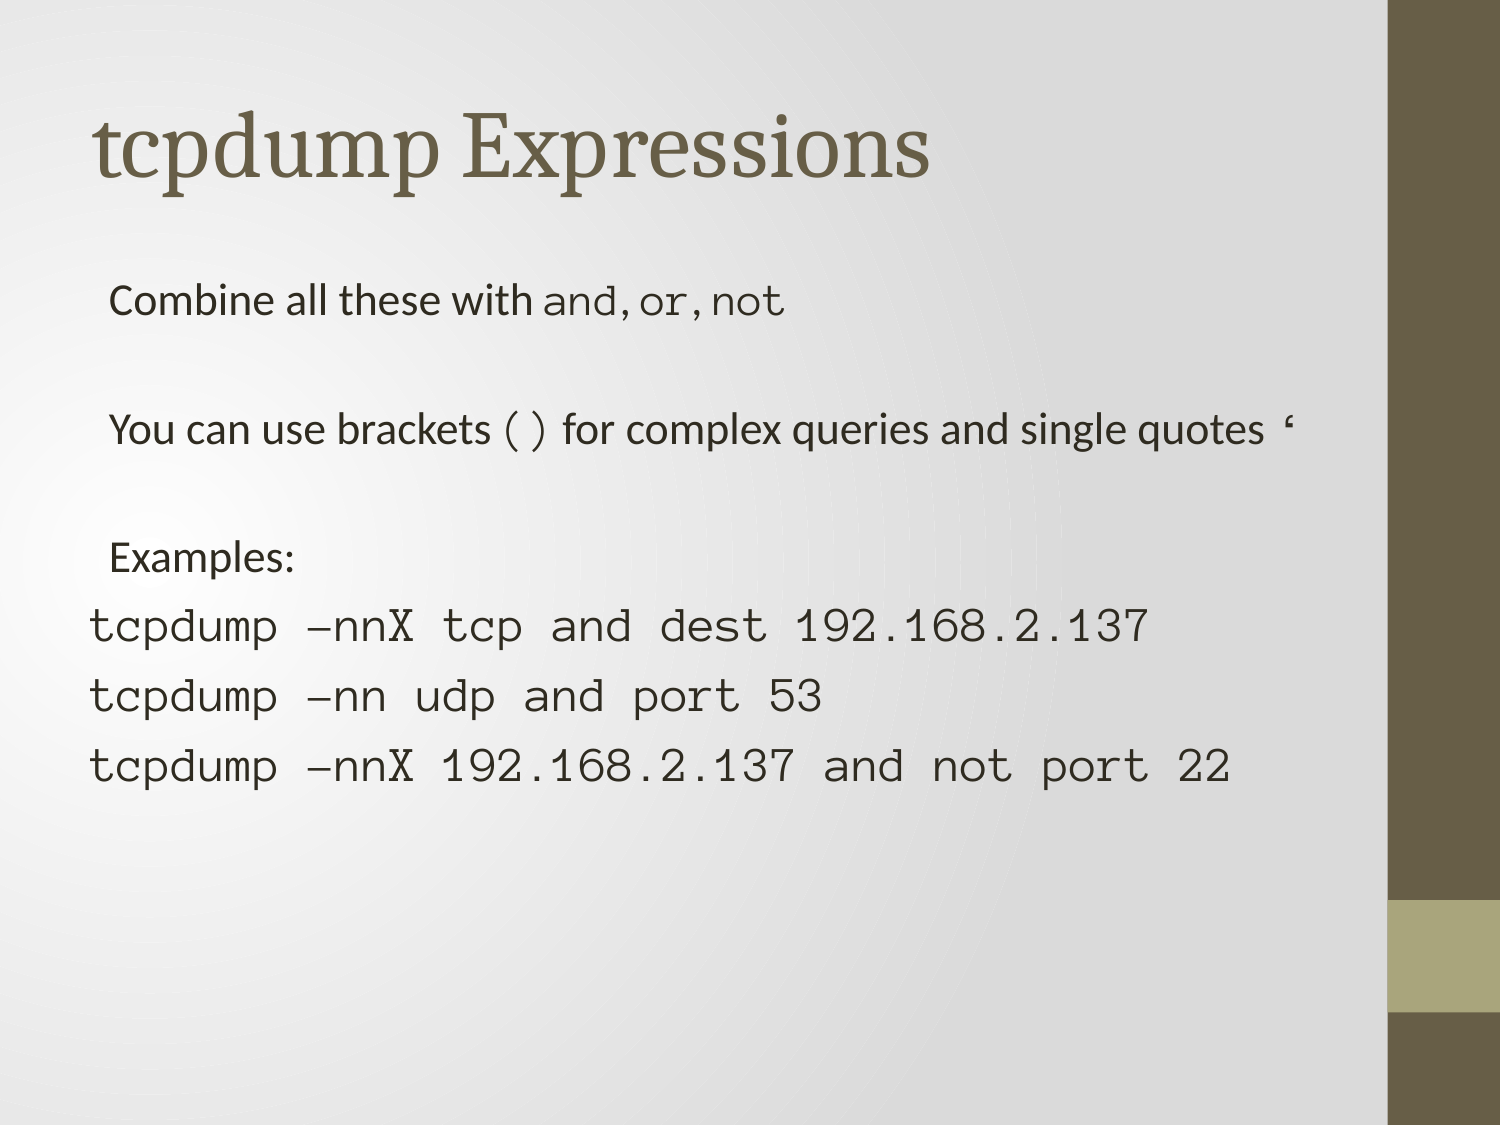

# tcpdump Expressions
Combine all these with and, or, not

You can use brackets () for complex queries and single quotes ‘

Examples:
tcpdump –nnX tcp and dest 192.168.2.137
tcpdump –nn udp and port 53
tcpdump –nnX 192.168.2.137 and not port 22